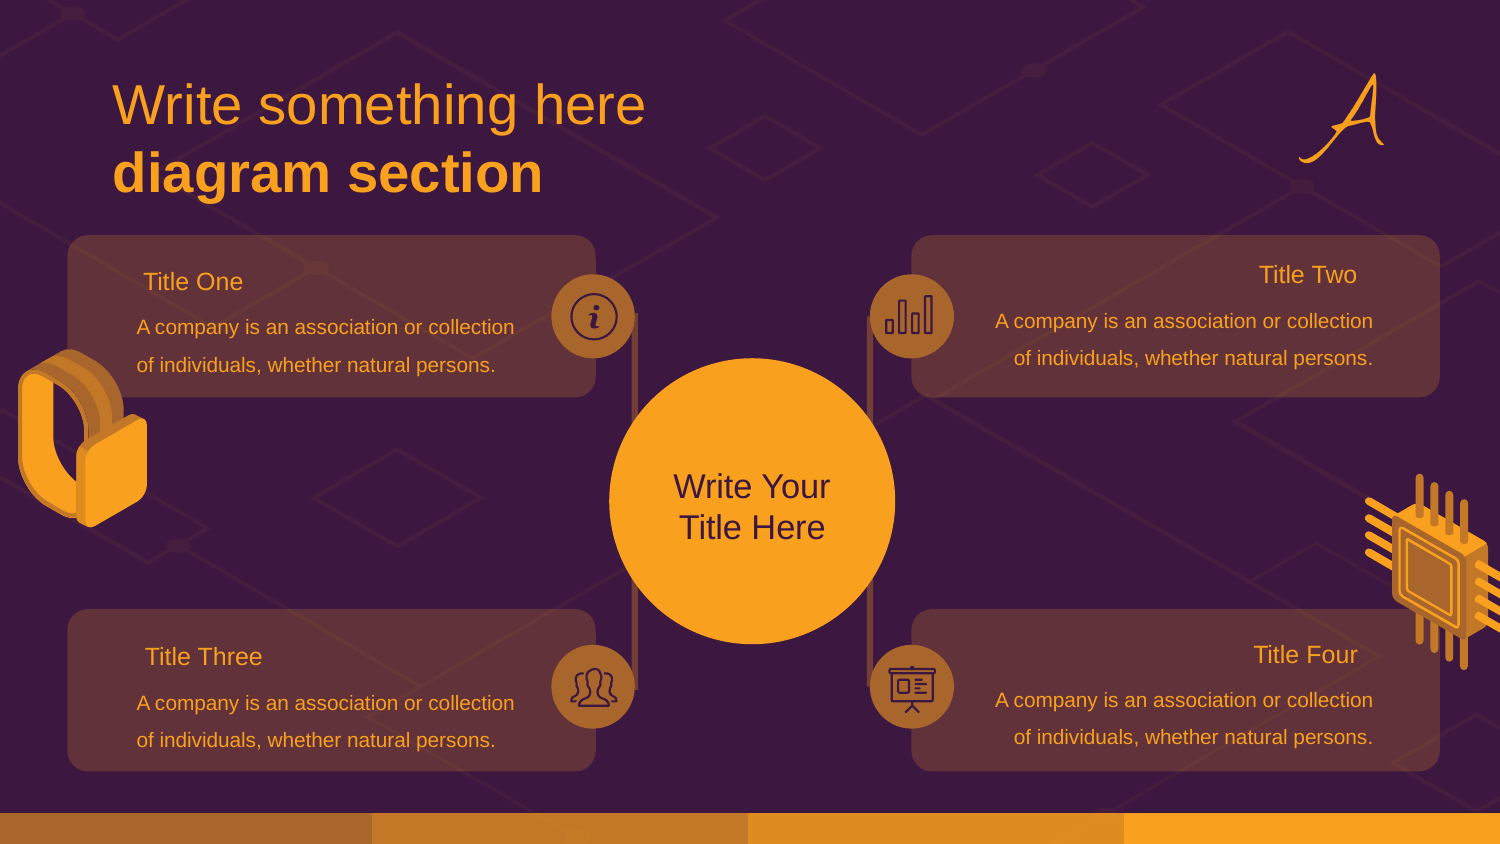

Write something here diagram section

Title Two
Title One

A company is an association or collection of individuals, whether natural persons.

A company is an association or collection of individuals, whether natural persons.

Write Your Title Here

Title Four
Title Three

A company is an association or collection of individuals, whether natural persons.

A company is an association or collection of individuals, whether natural persons.